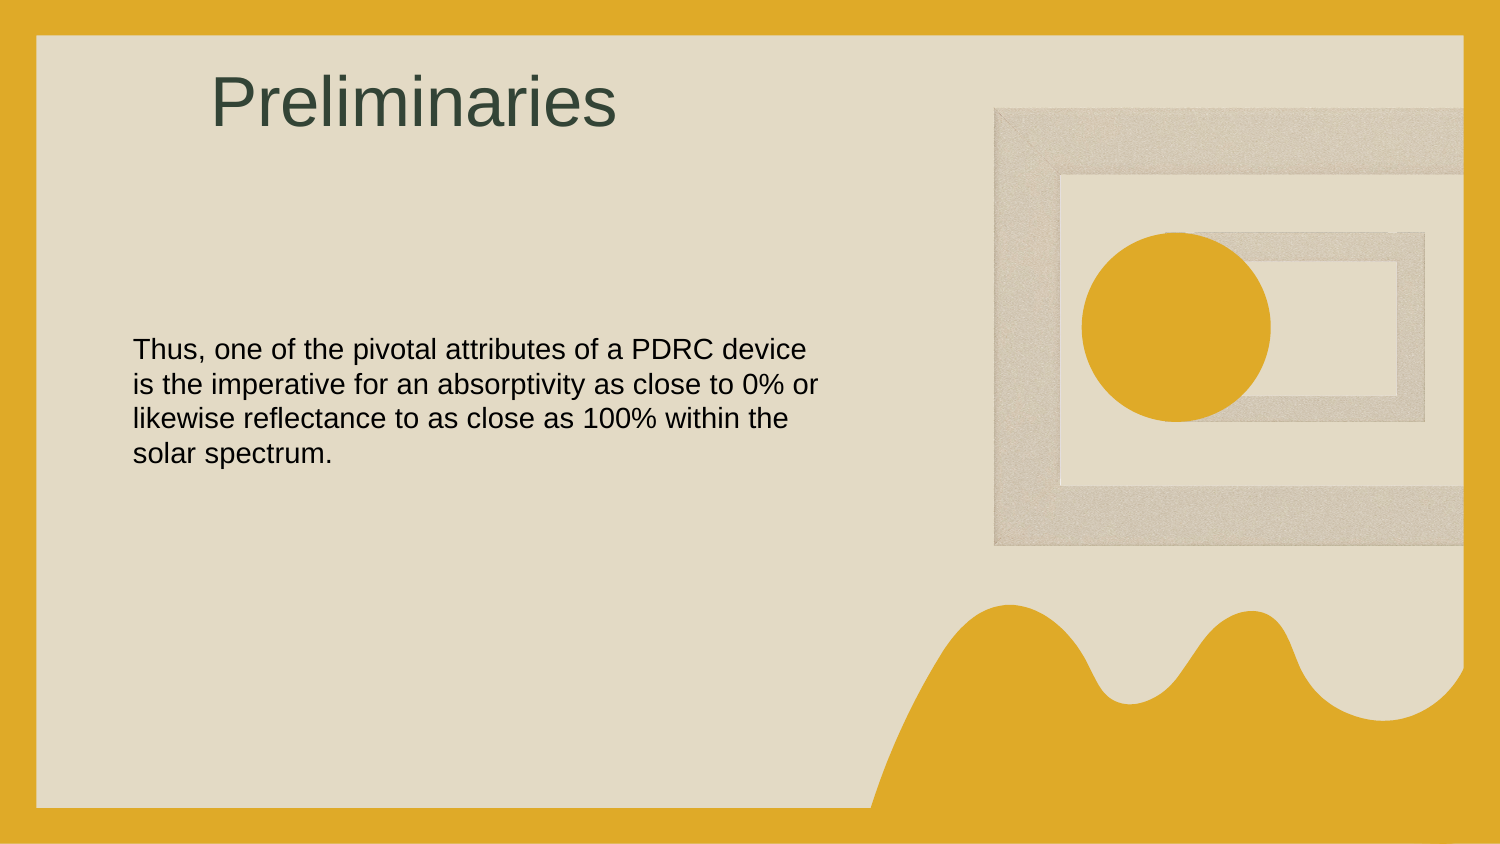

# Preliminaries
Thus, one of the pivotal attributes of a PDRC device is the imperative for an absorptivity as close to 0% or likewise reflectance to as close as 100% within the solar spectrum.